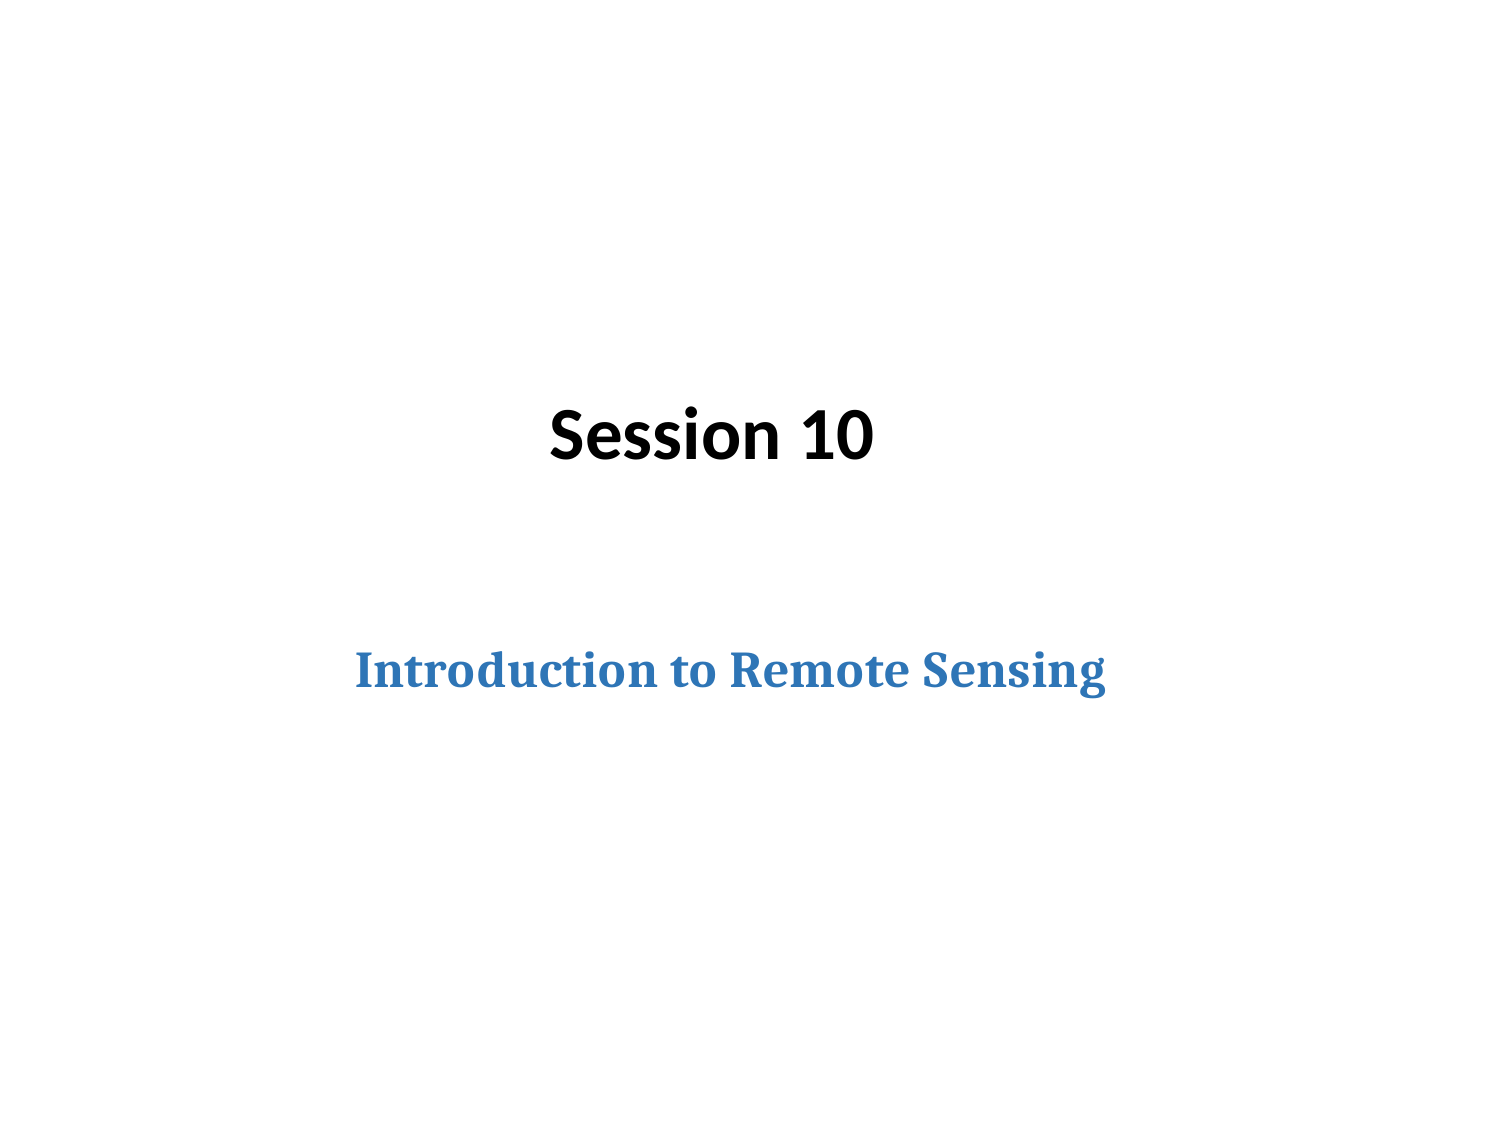

Session 10
# Introduction to Remote Sensing